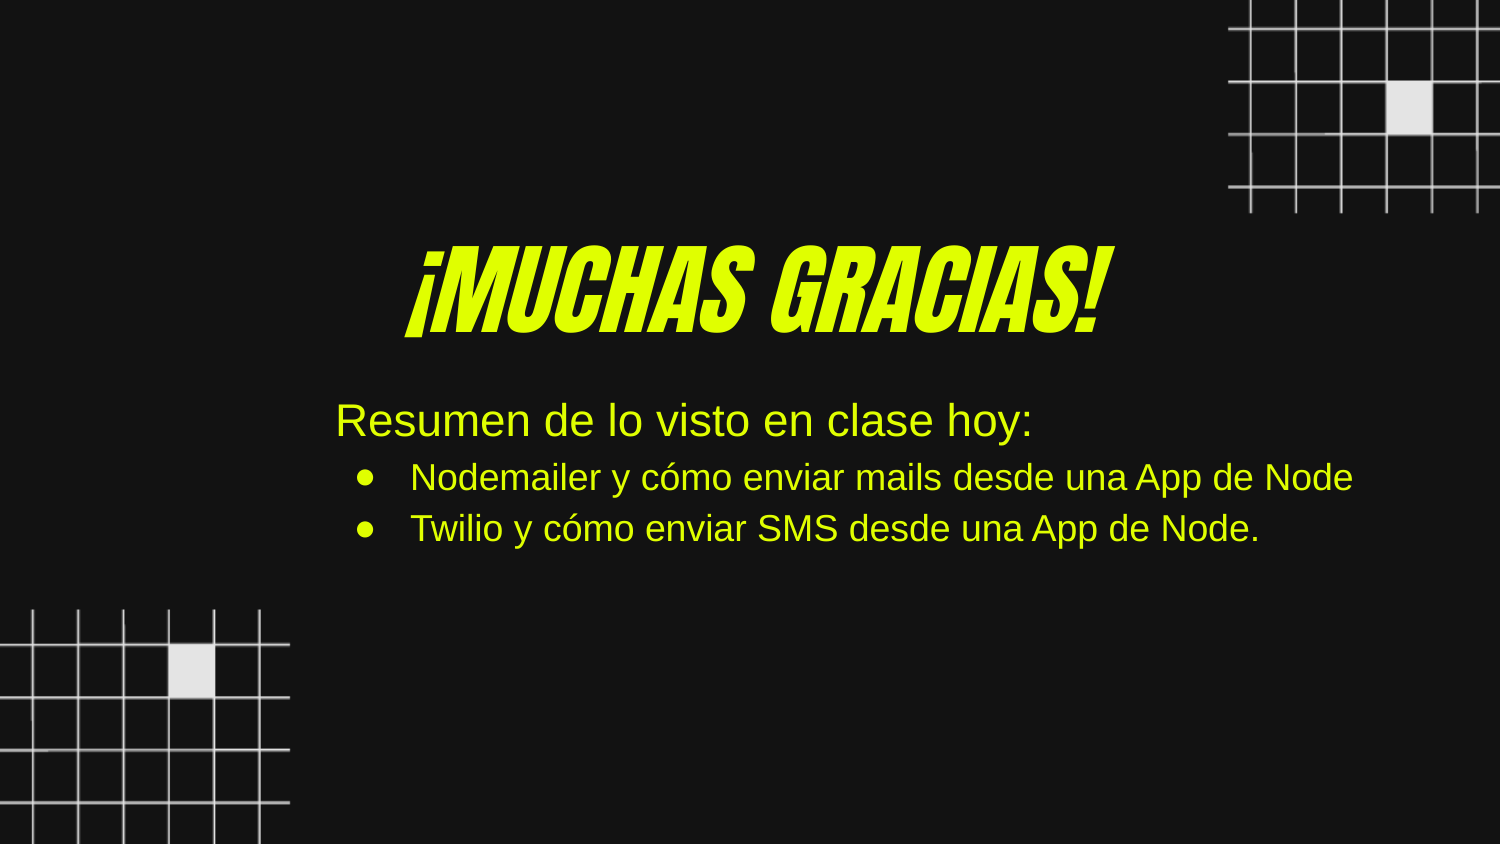

¡MUCHAS GRACIAS!
Resumen de lo visto en clase hoy:
Nodemailer y cómo enviar mails desde una App de Node
Twilio y cómo enviar SMS desde una App de Node.